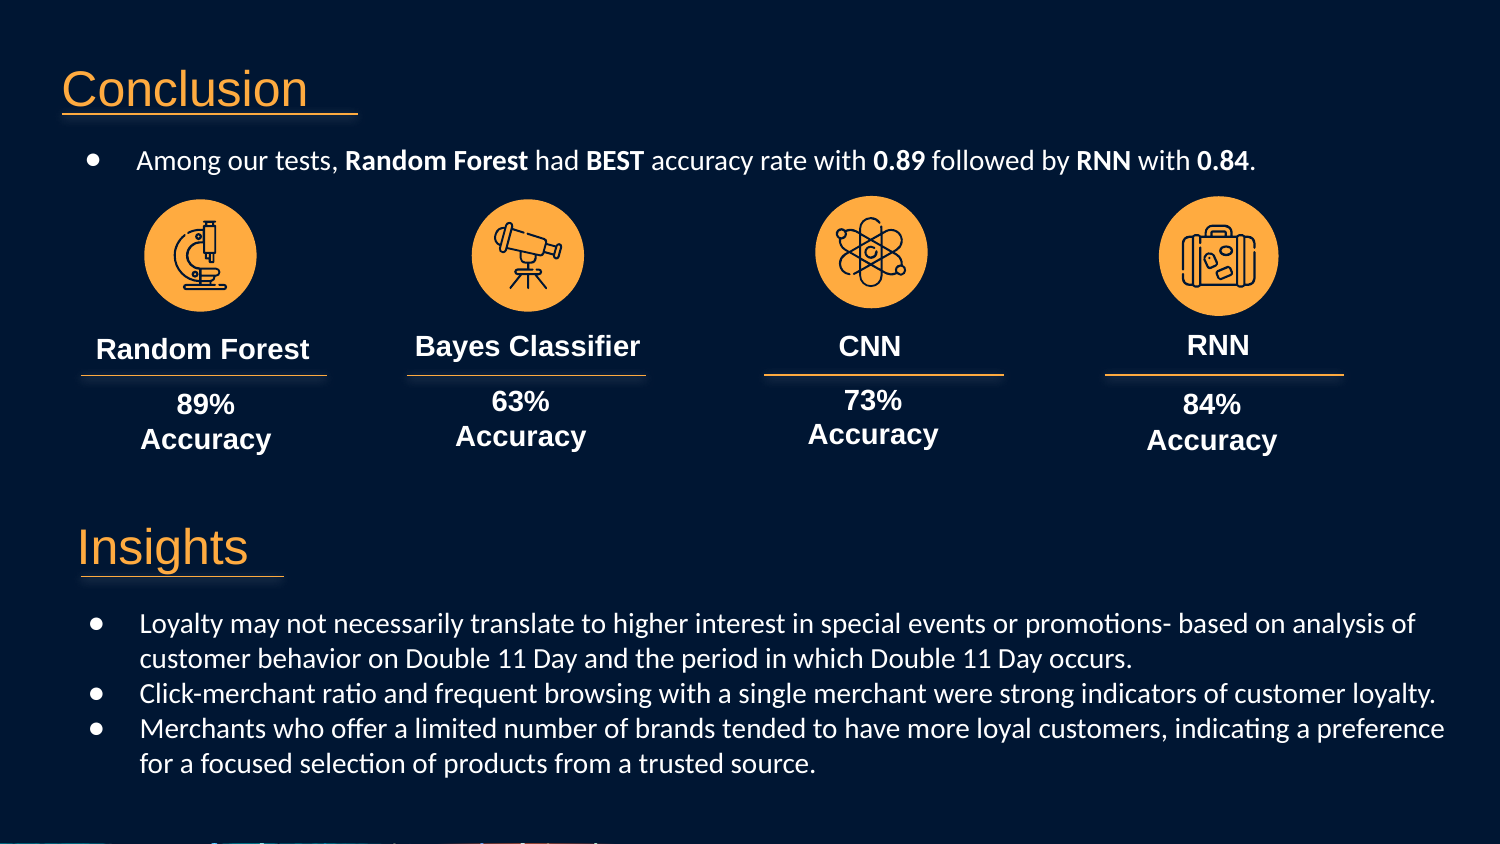

# Conclusion
Among our tests, Random Forest had BEST accuracy rate with 0.89 followed by RNN with 0.84.

CNN
Bayes Classifier
Random Forest
RNN
73%
Accuracy
63%
Accuracy
89%
Accuracy
84%
Accuracy
Insights
Loyalty may not necessarily translate to higher interest in special events or promotions- based on analysis of customer behavior on Double 11 Day and the period in which Double 11 Day occurs.
Click-merchant ratio and frequent browsing with a single merchant were strong indicators of customer loyalty.
Merchants who offer a limited number of brands tended to have more loyal customers, indicating a preference for a focused selection of products from a trusted source.